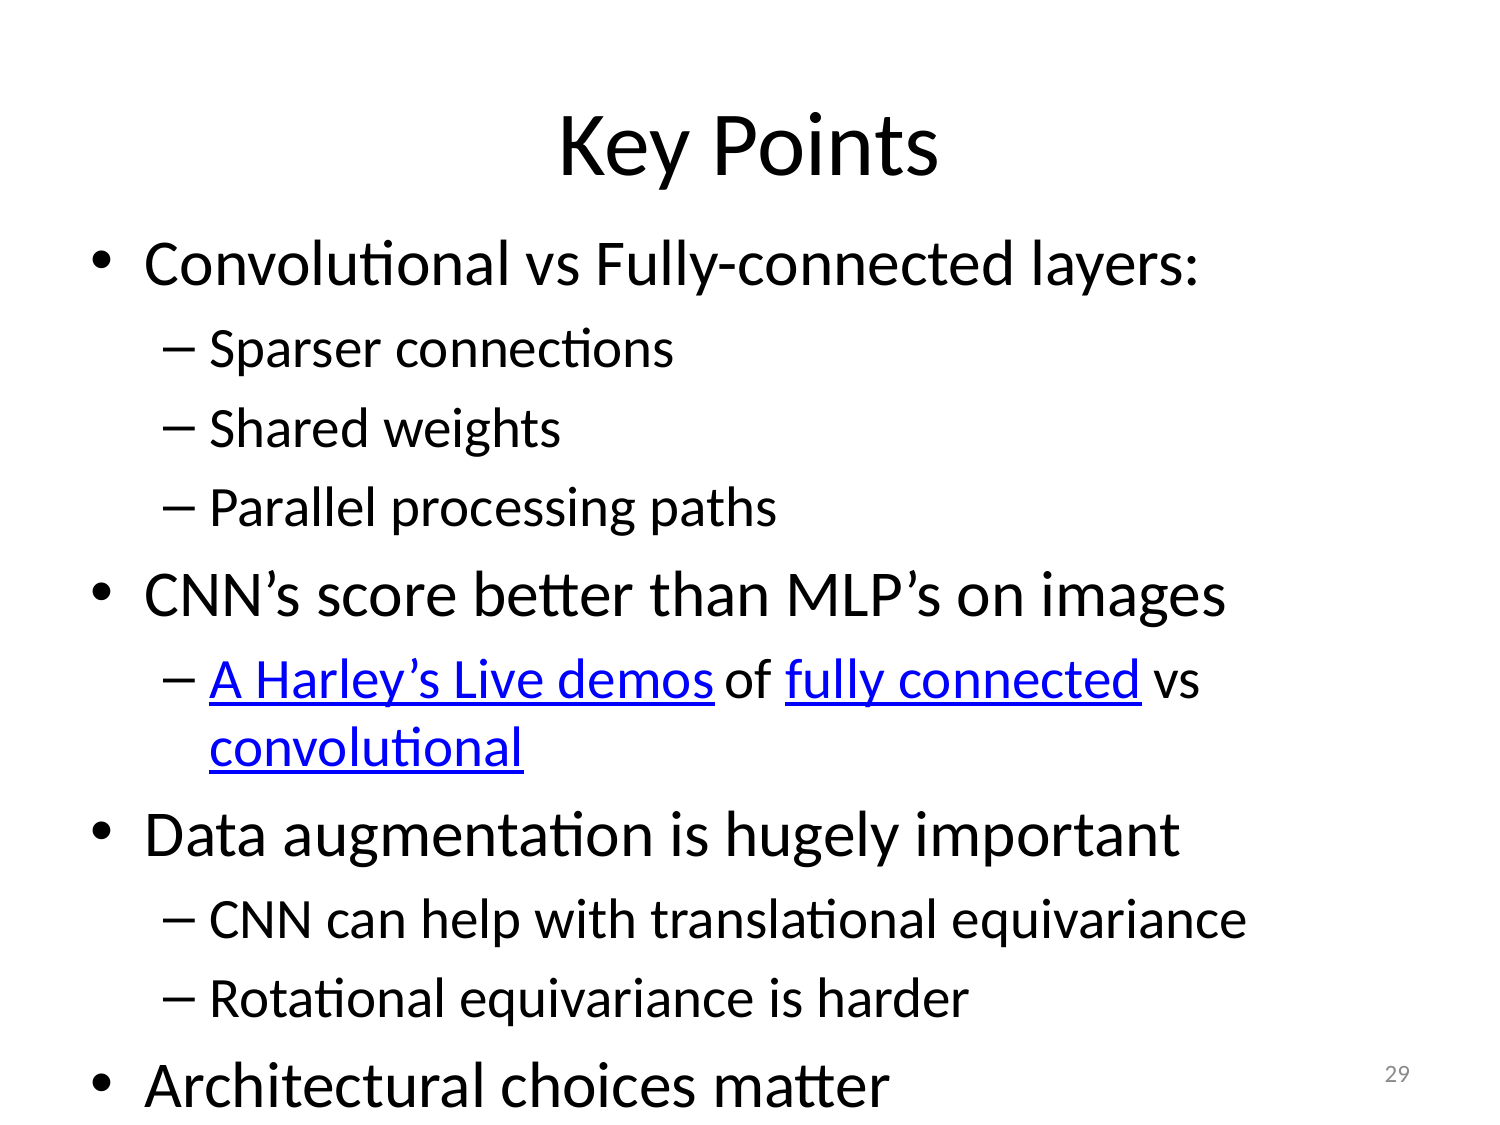

# Key Points
Convolutional vs Fully-connected layers:
Sparser connections
Shared weights
Parallel processing paths
CNN’s score better than MLP’s on images
A Harley’s Live demos of fully connected vs convolutional
Data augmentation is hugely important
CNN can help with translational equivariance
Rotational equivariance is harder
Architectural choices matter

29